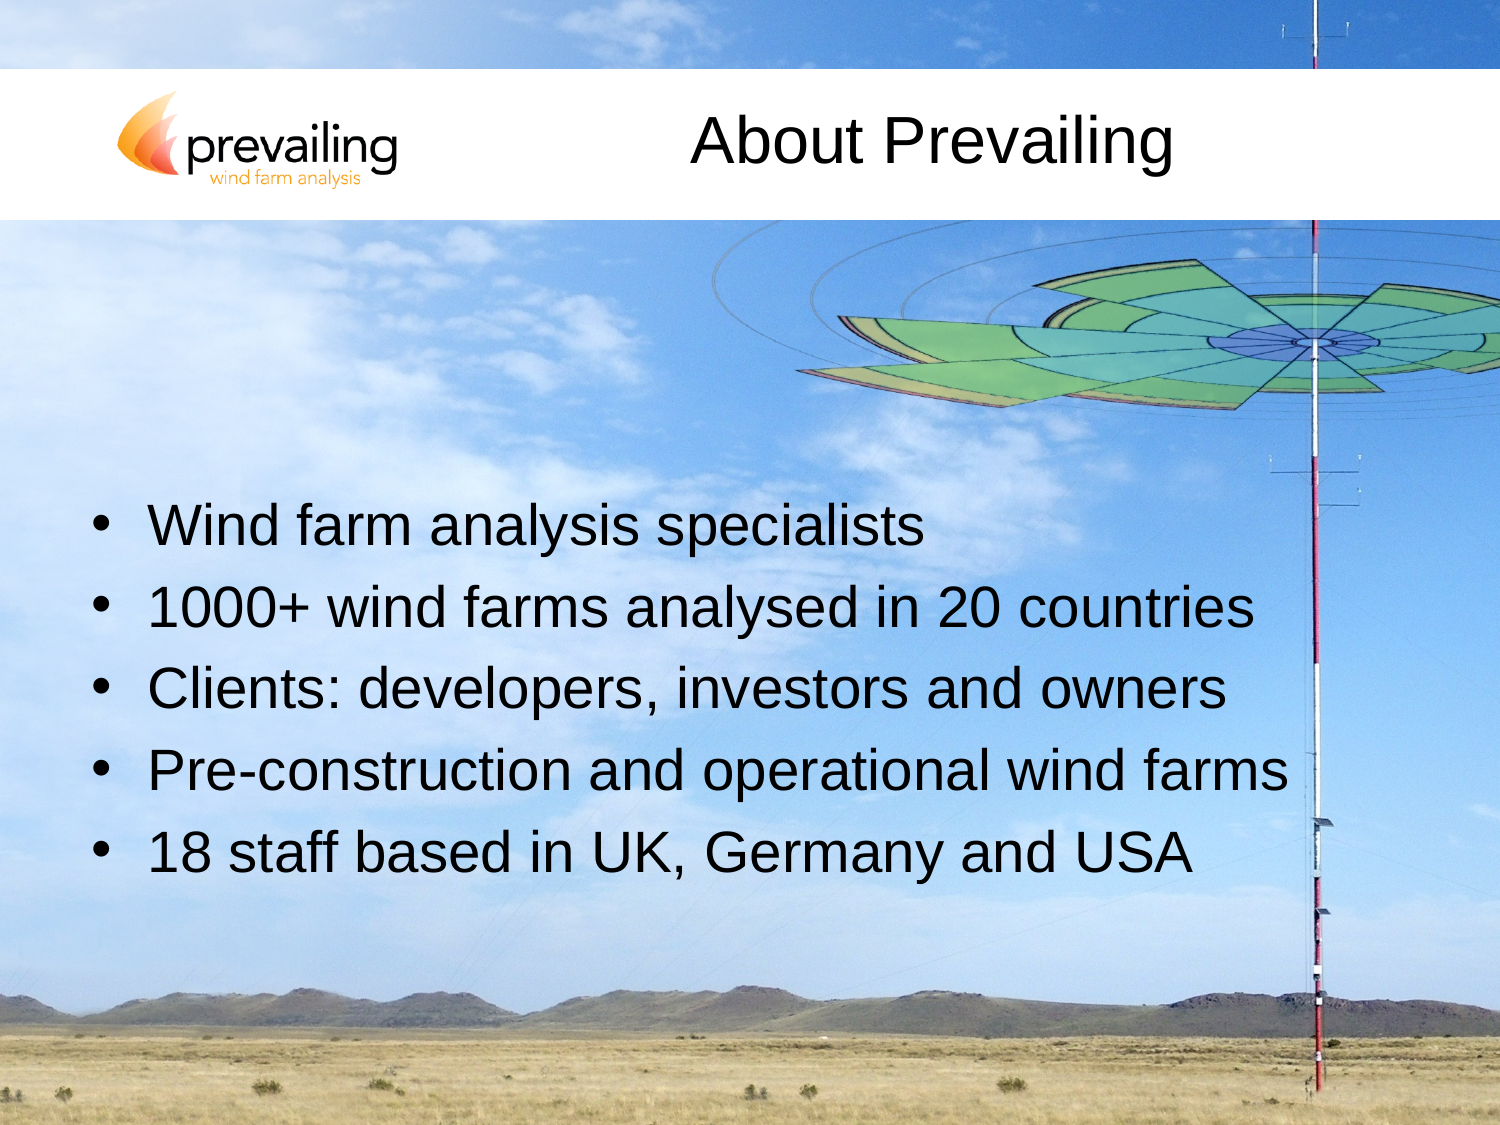

About Prevailing
Wind farm analysis specialists
1000+ wind farms analysed in 20 countries
Clients: developers, investors and owners
Pre-construction and operational wind farms
18 staff based in UK, Germany and USA